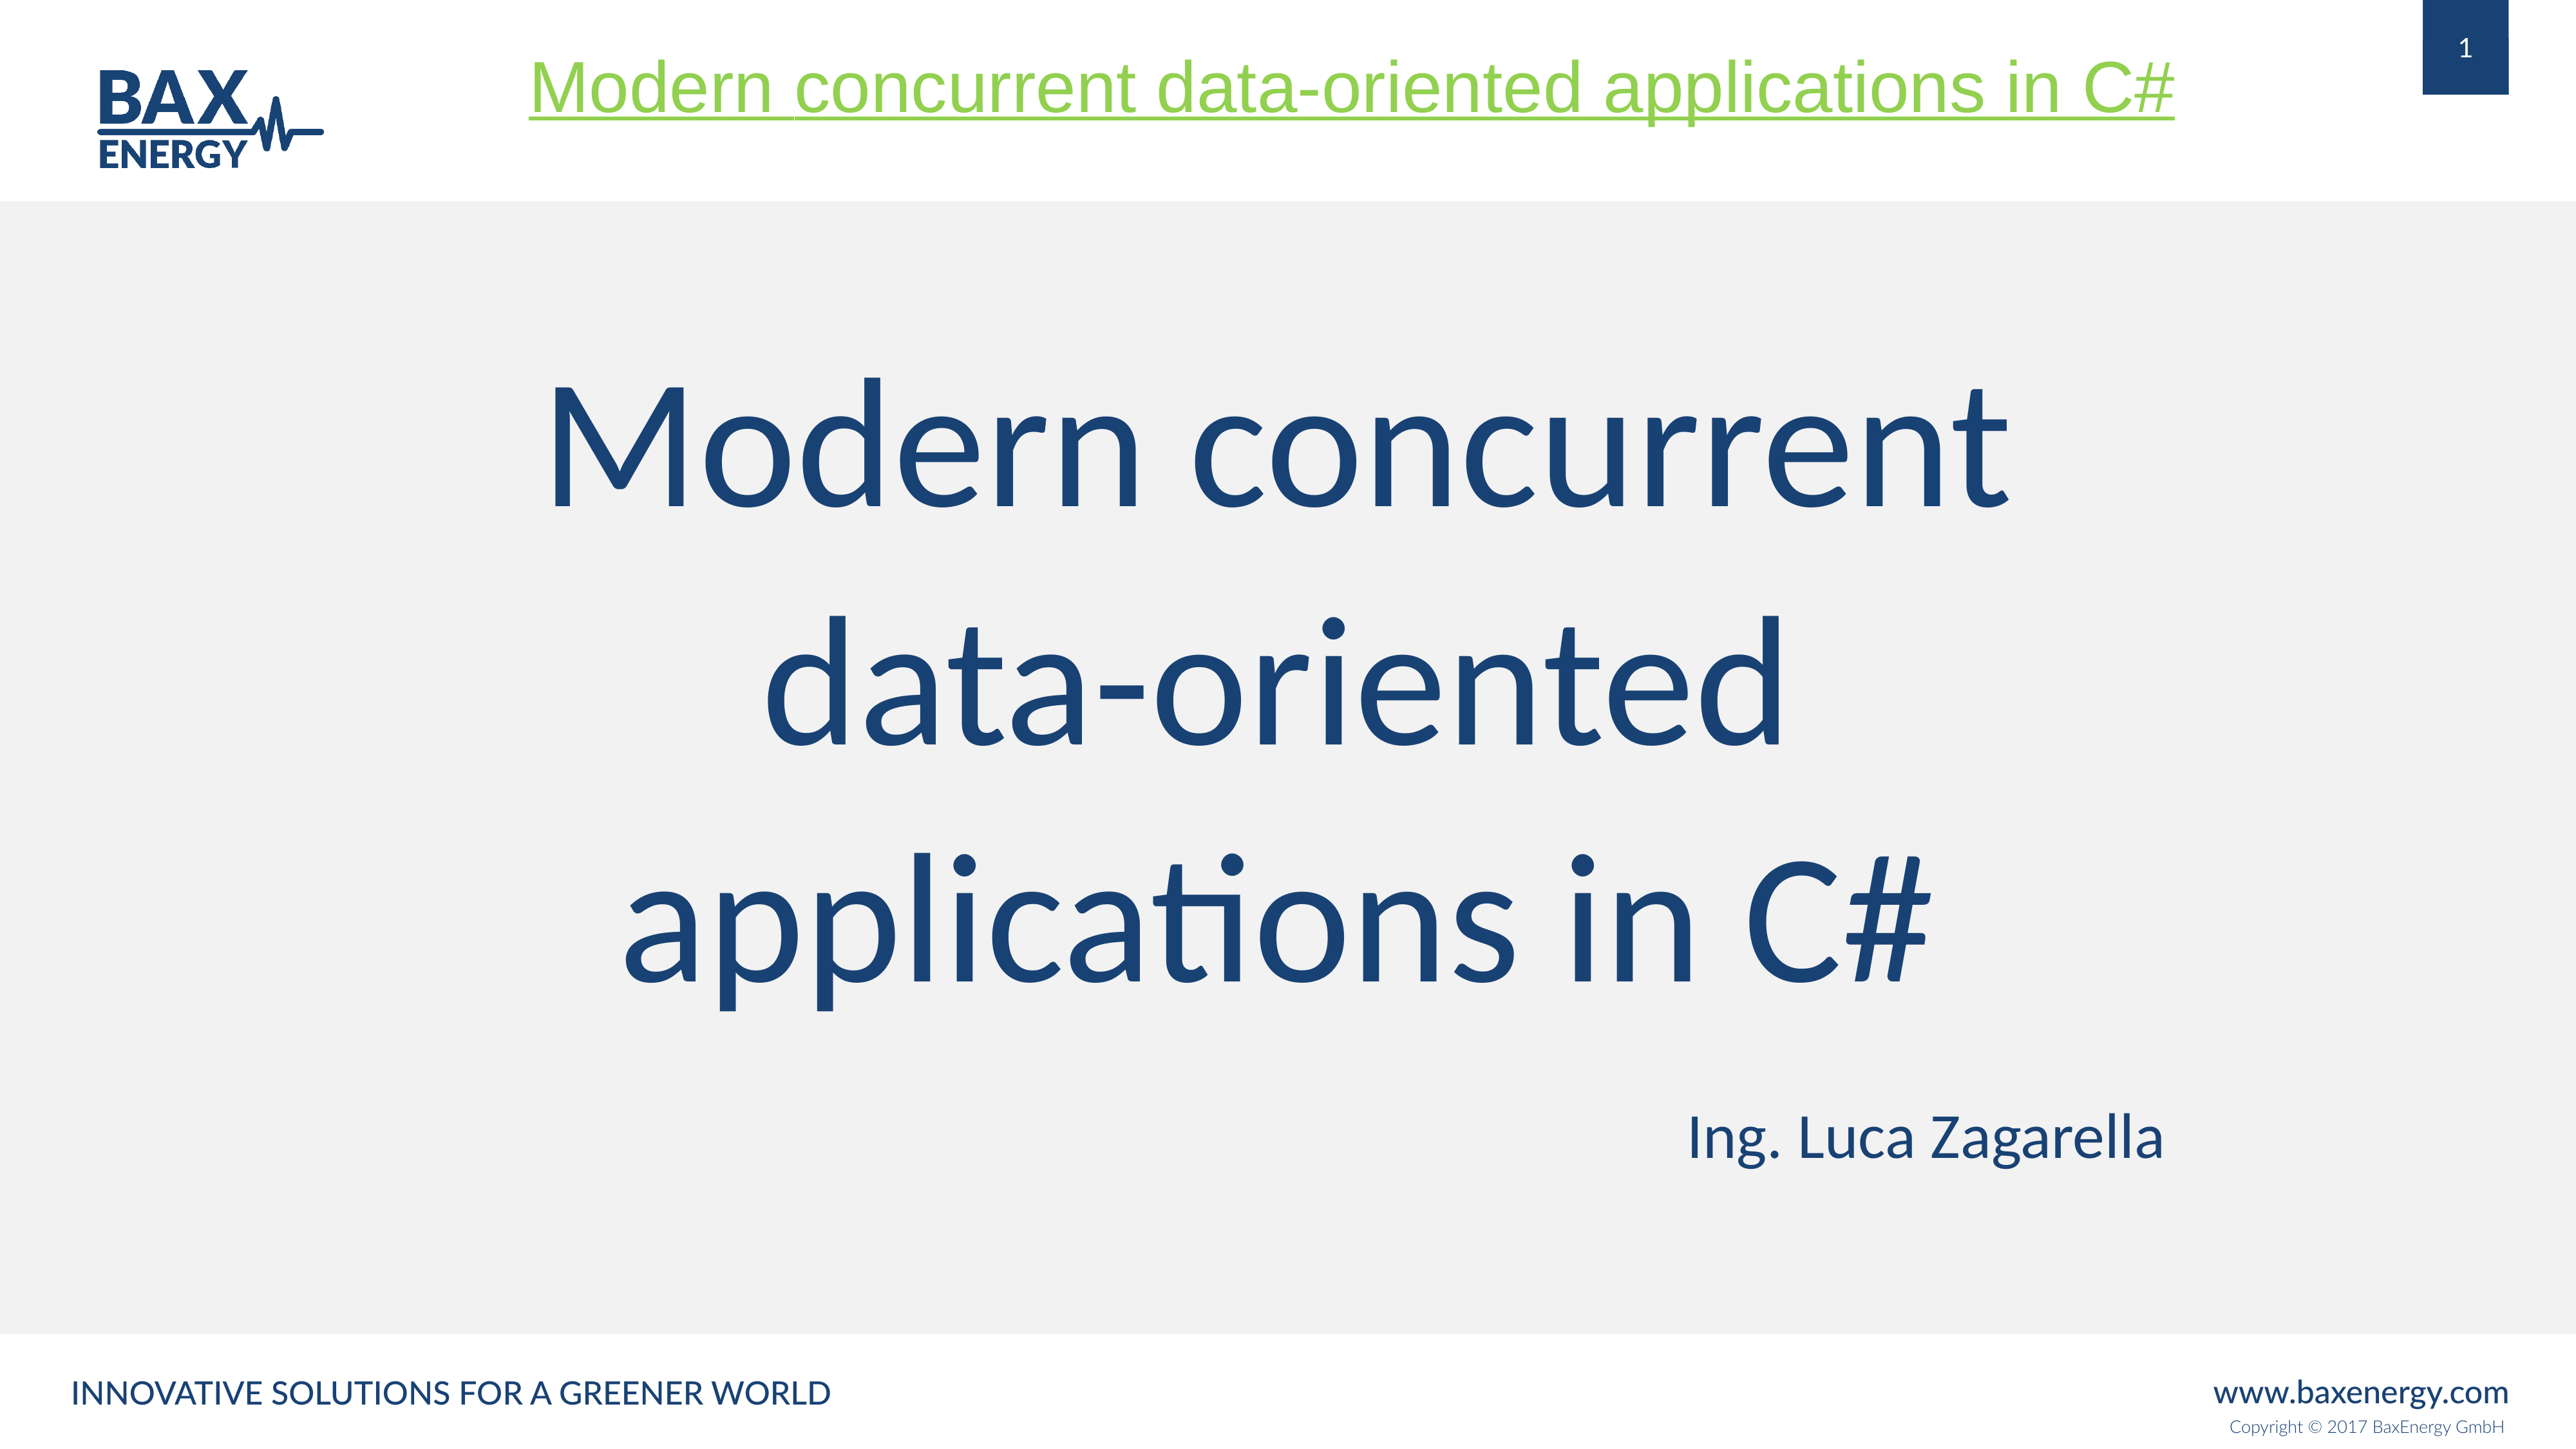

Modern concurrent data-oriented applications in C#
Modern concurrent data-oriented applications in C#

Ing. Luca Zagarella